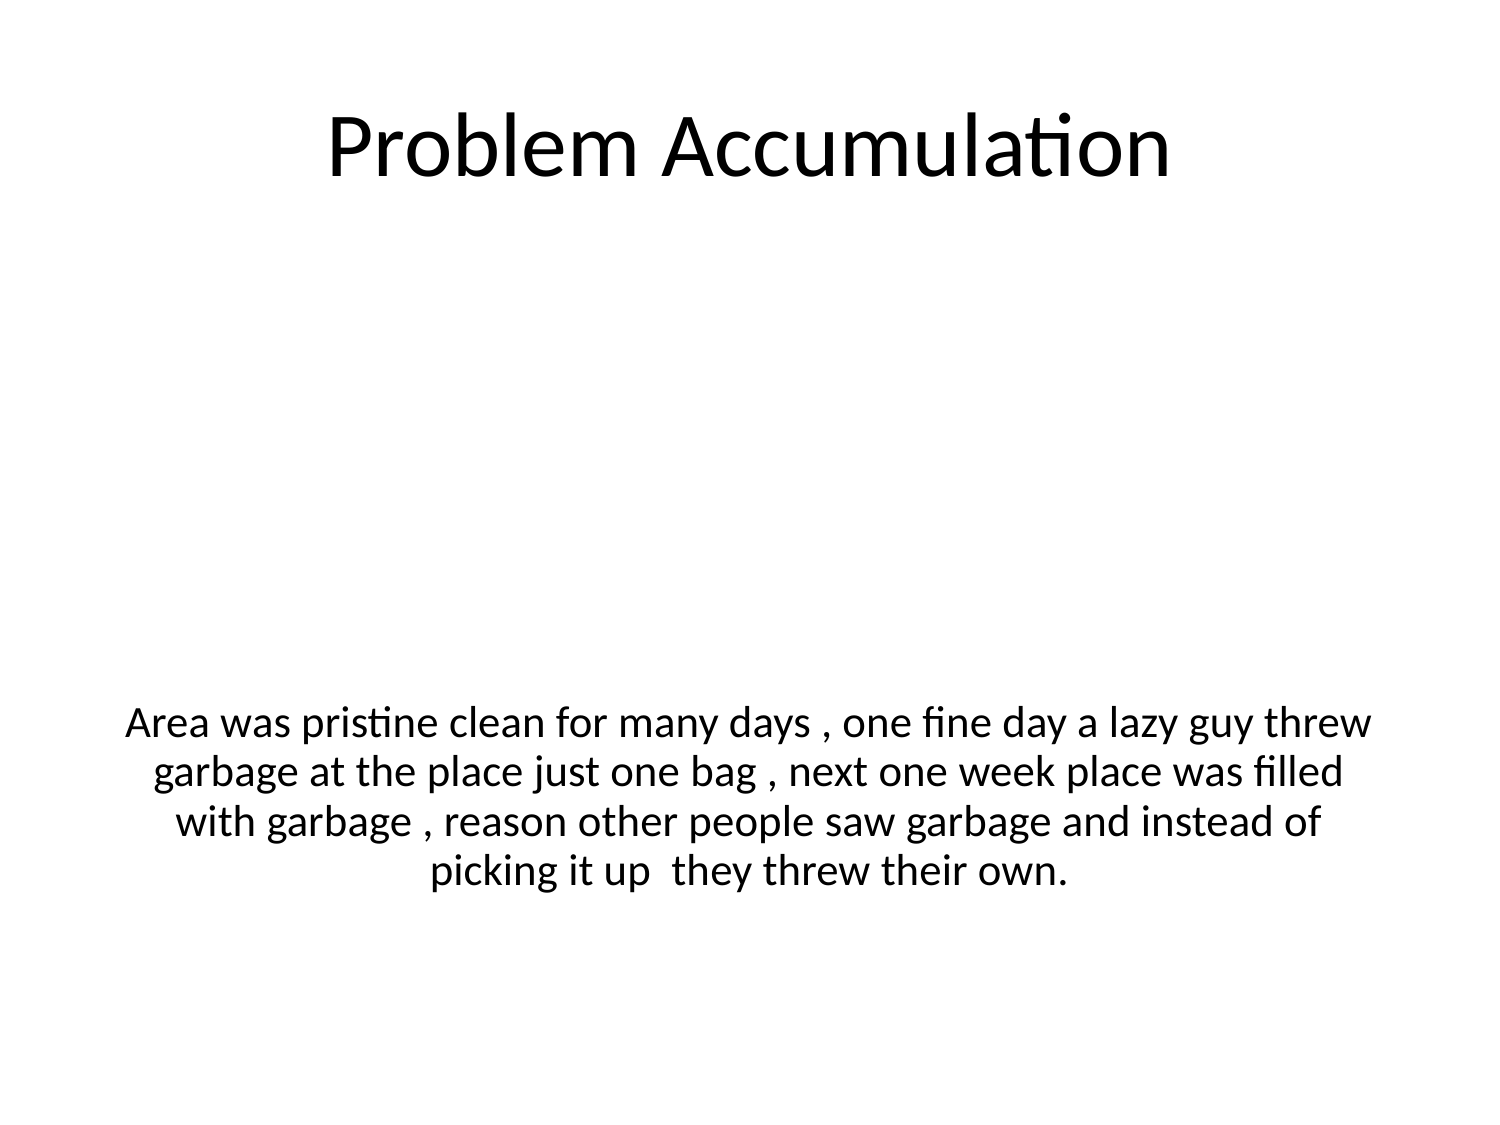

# Problem Accumulation
Area was pristine clean for many days , one fine day a lazy guy threw garbage at the place just one bag , next one week place was filled with garbage , reason other people saw garbage and instead of picking it up  they threw their own.